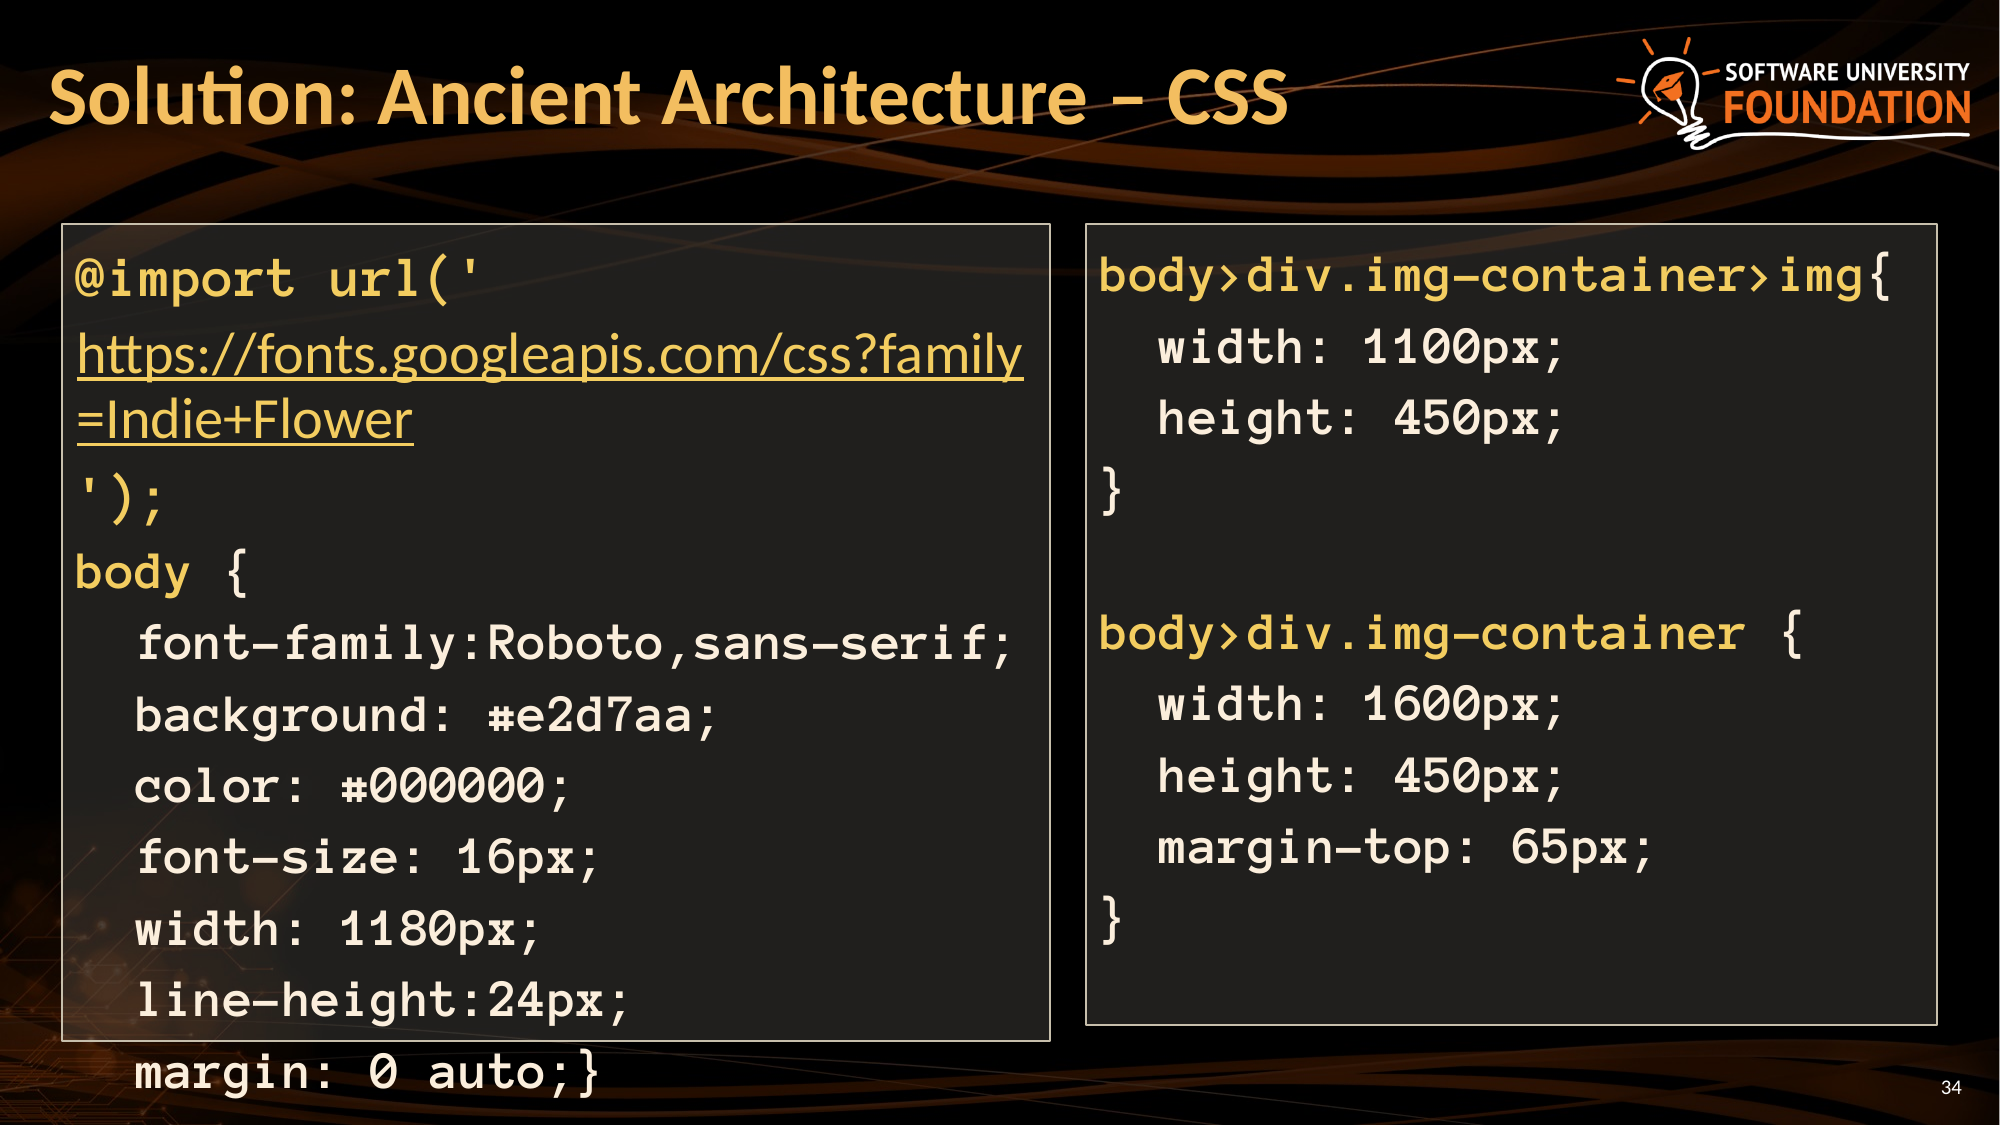

# Solution: Ancient Architecture – CSS
@import url('https://fonts.googleapis.com/css?family=Indie+Flower');
body {
  font-family:Roboto,sans-serif;
  background: #e2d7aa;
  color: #000000;
  font-size: 16px;
  width: 1180px;
  line-height:24px;
  margin: 0 auto;}
body>div.img-container>img{
  width: 1100px;
  height: 450px;
}

body>div.img-container {
  width: 1600px;
  height: 450px;
  margin-top: 65px;
}

34